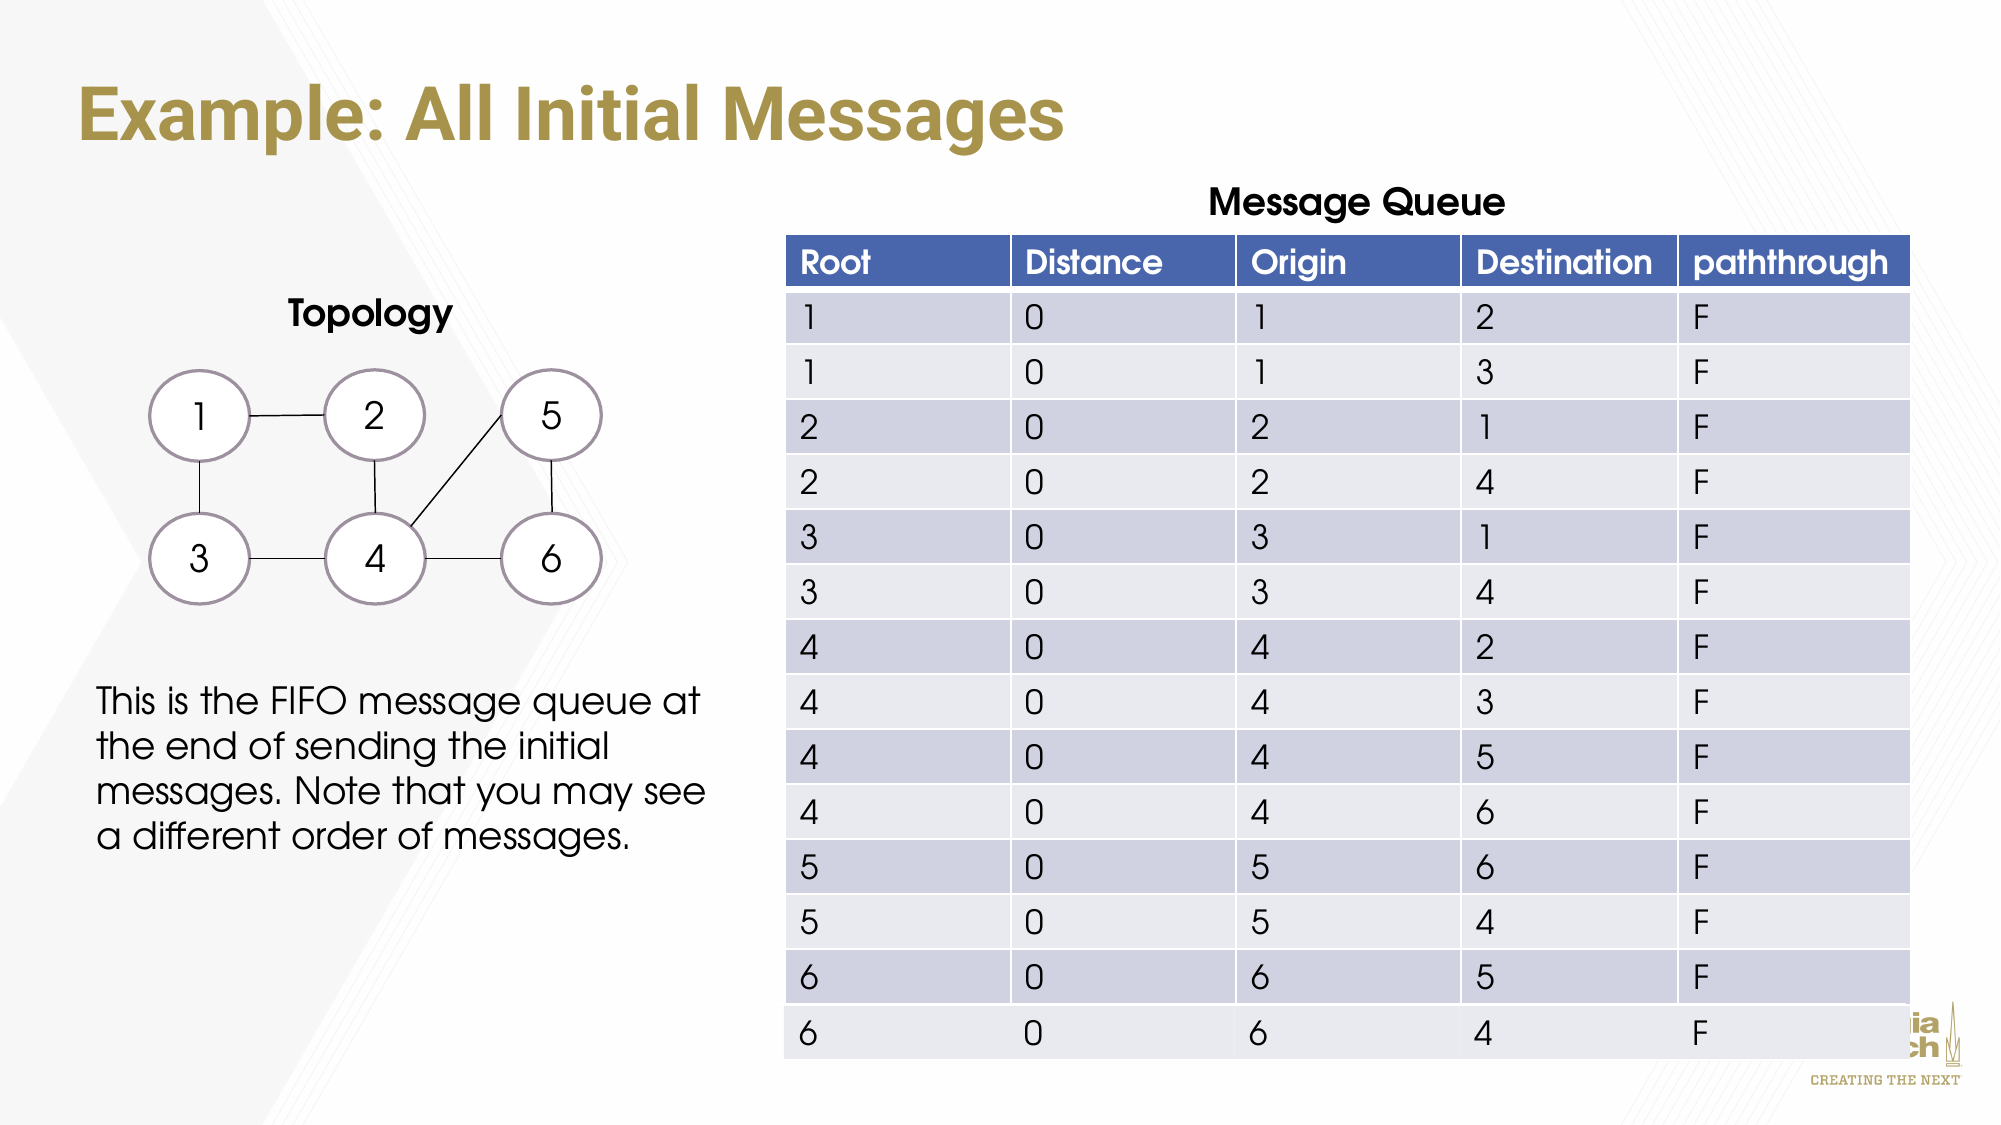

# Example: All Initial Messages
Message Queue

Root
Distance
Origin
Destination
paththrough
Topology

1
0
1
2
F

1
0
1
3
F

2
5
1

2
0
2
1
F

2
0
2
4
F

3
0
3
1
F
3
4
6

3
0
3
4
F

4
0
4
2
F
This is the FIFO message queue at the end of sending the initial messages. Note that you may see a different order of messages.

4
0
4
3
F

4
0
4
5
F

4
0
4
6
F

5
0
5
6
F

5
0
5
4
F

6
0
6
5
F

6
0
6
4
F